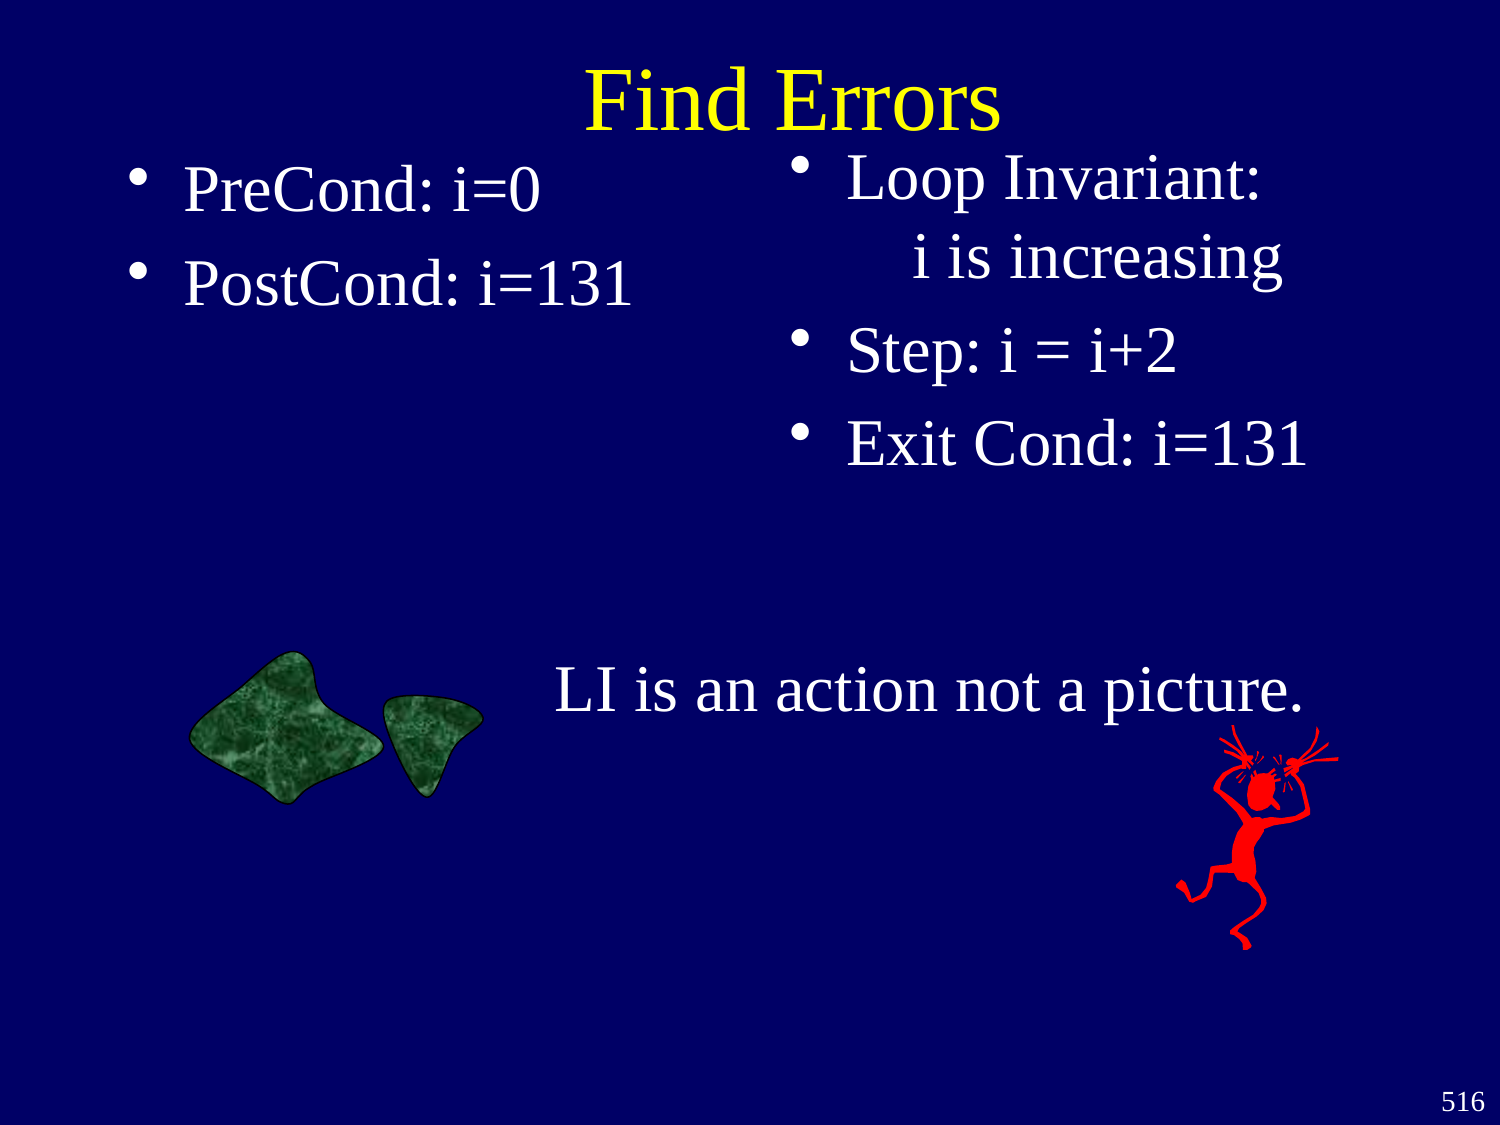

Find Errors
Loop Invariant:
    i is increasing
Step: i = i+2
Exit Cond: i=131

PreCond: i=0
PostCond: i=131
LI is an action not a picture.